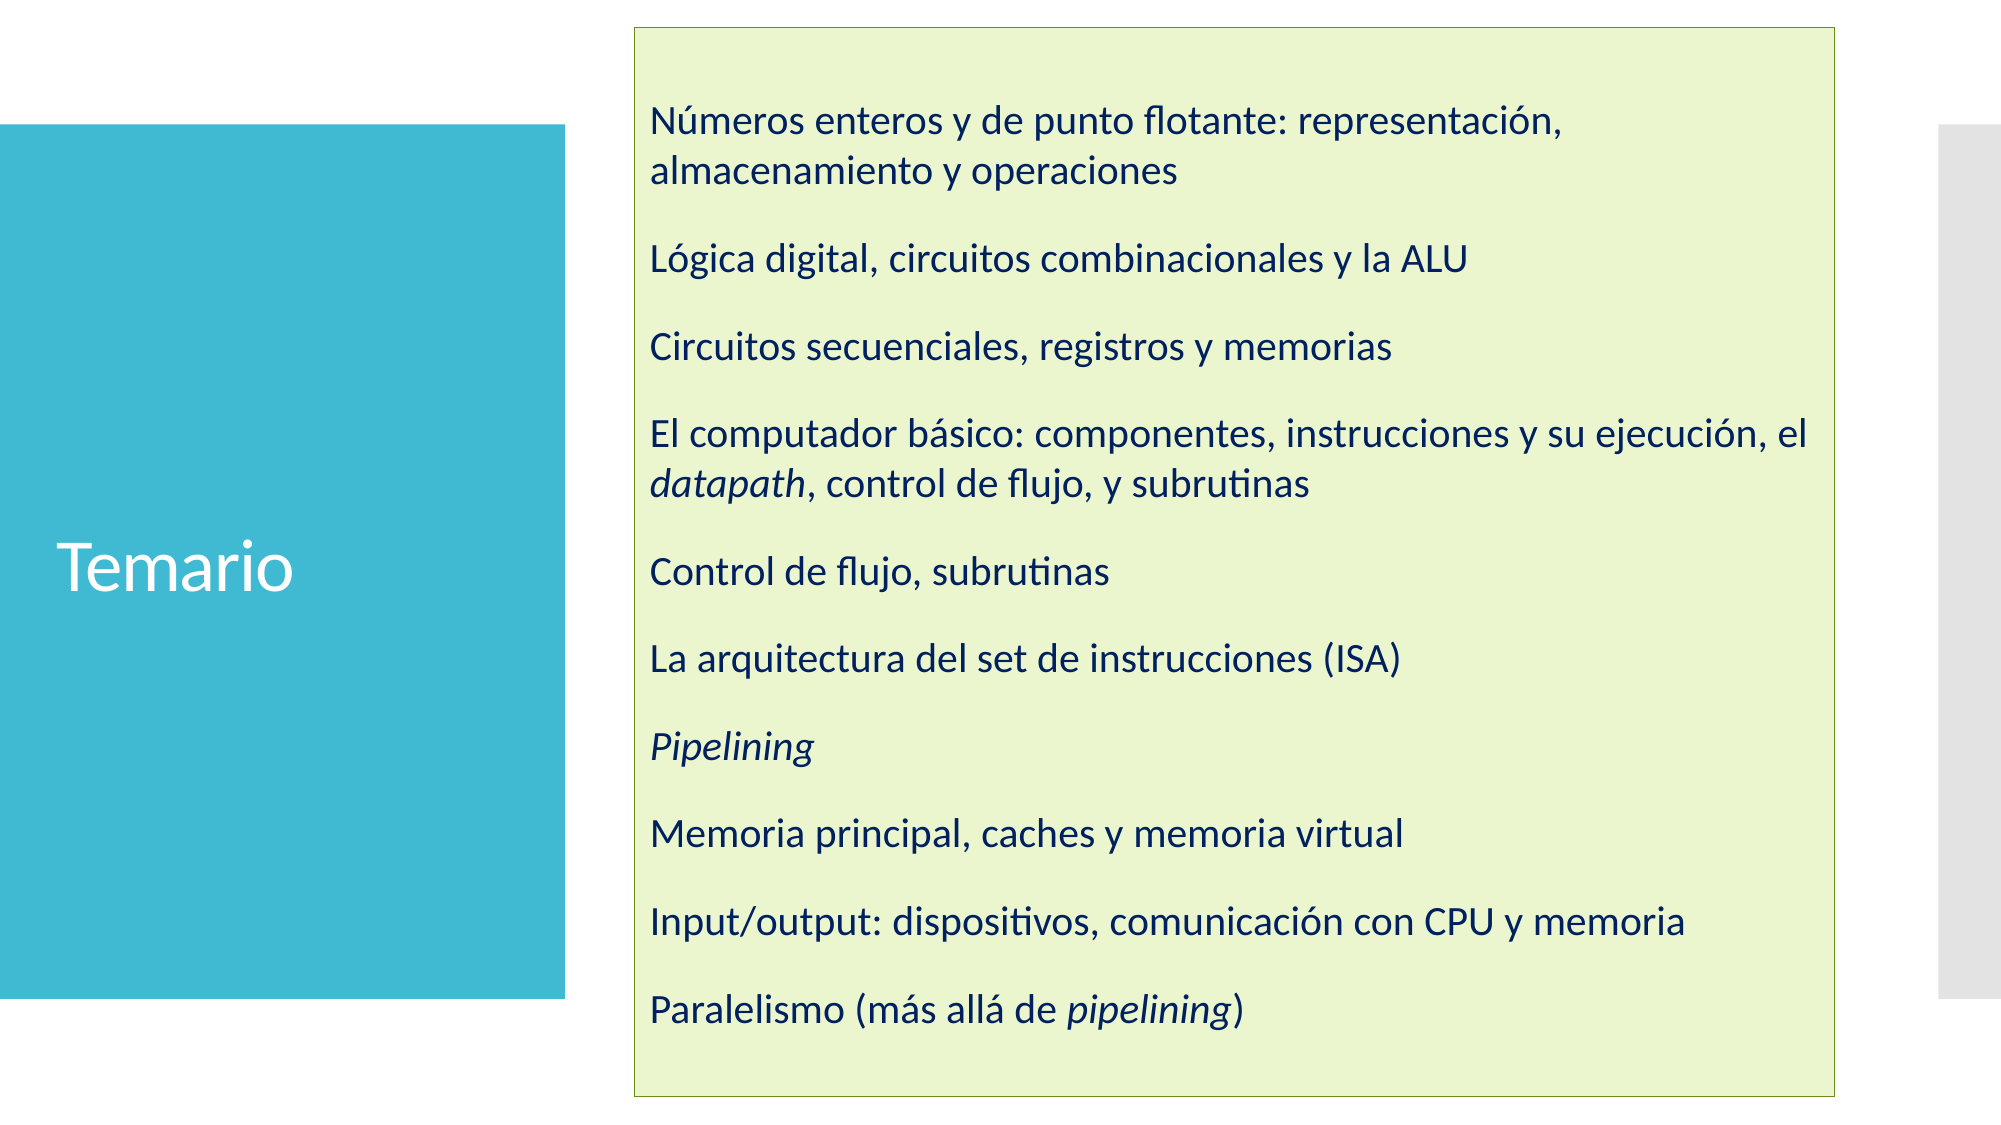

Números enteros y de punto flotante: representación, almacenamiento y operaciones
Lógica digital, circuitos combinacionales y la ALU
Circuitos secuenciales, registros y memorias
El computador básico: componentes, instrucciones y su ejecución, el datapath, control de flujo, y subrutinas
Control de flujo, subrutinas
La arquitectura del set de instrucciones (ISA)
Pipelining
Memoria principal, caches y memoria virtual
Input/output: dispositivos, comunicación con CPU y memoria
Paralelismo (más allá de pipelining)
# Temario